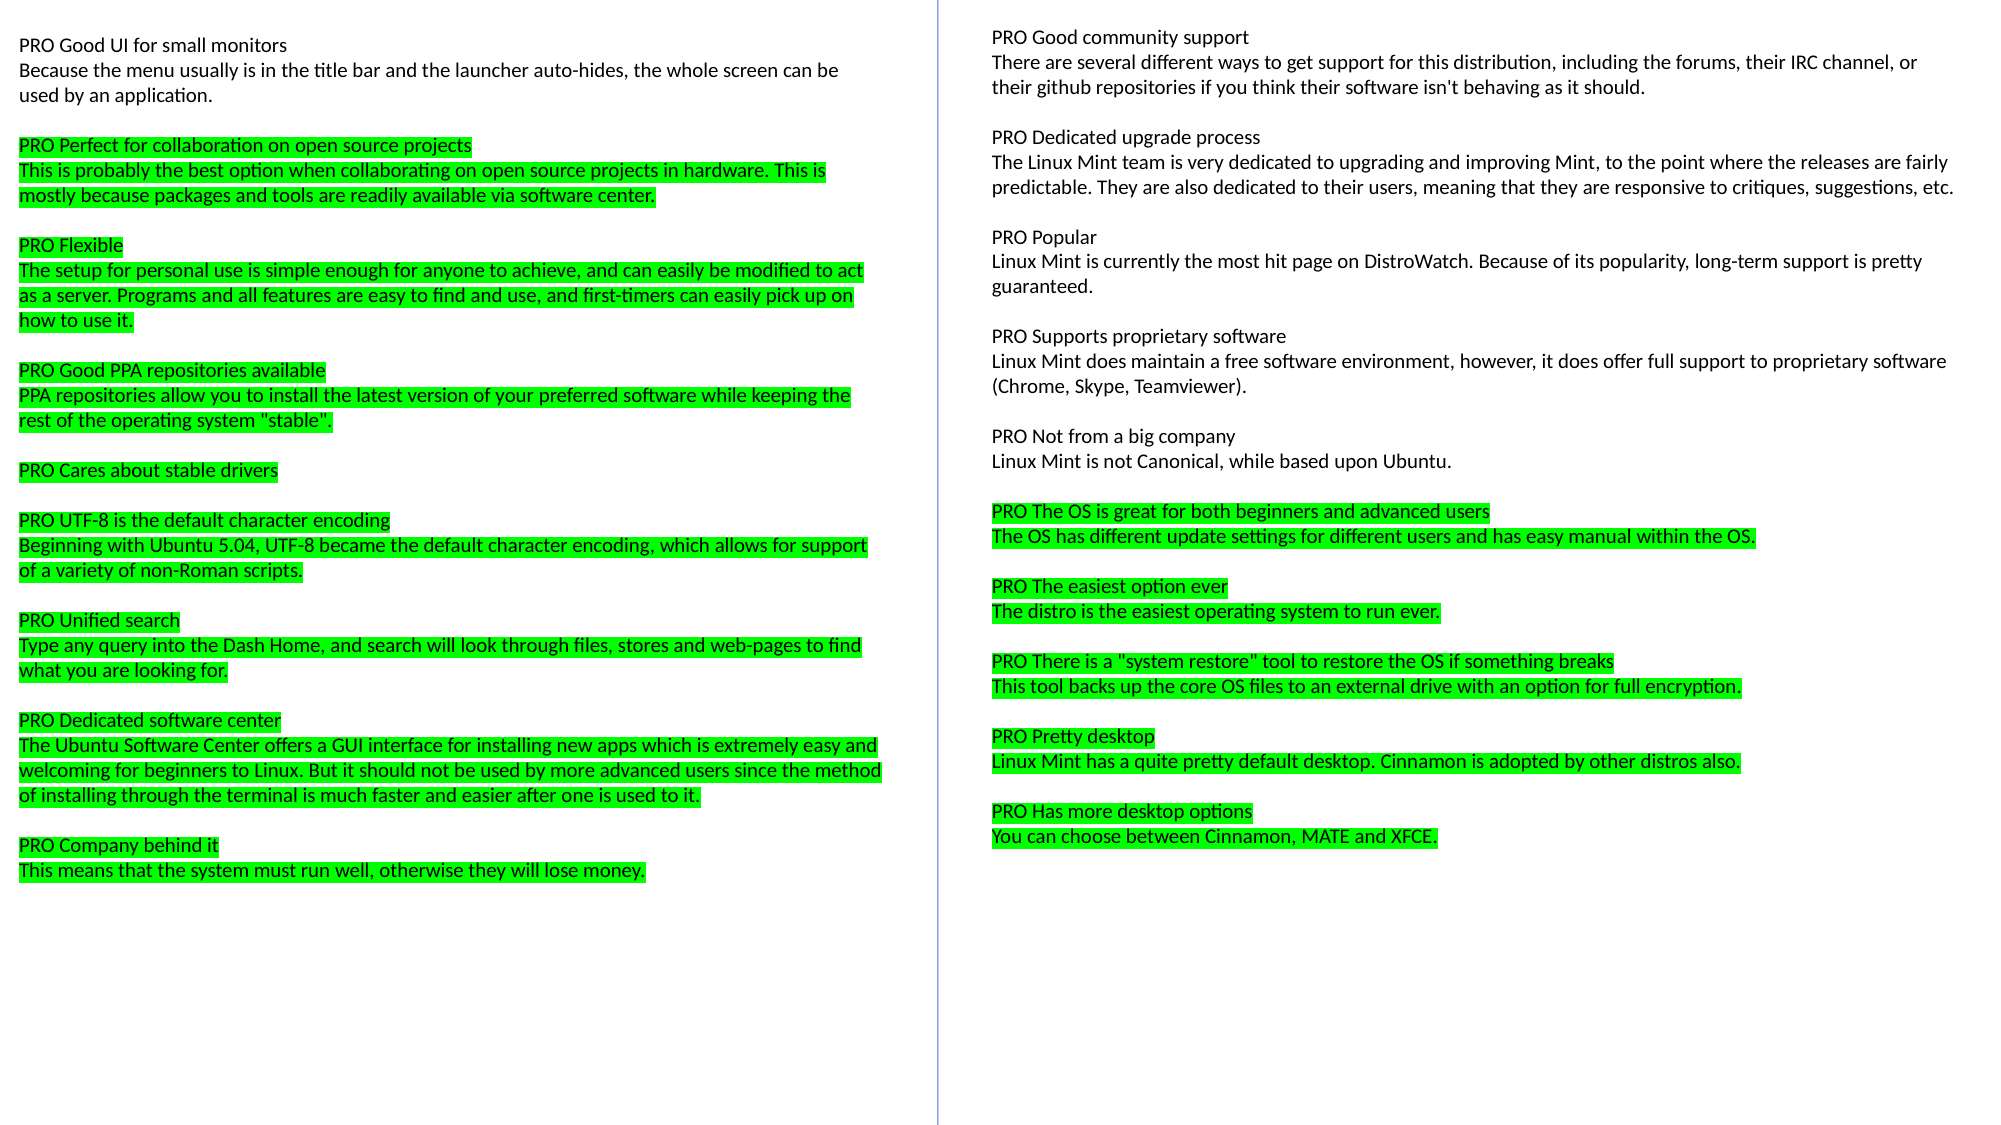

PRO Good community support
There are several different ways to get support for this distribution, including the forums, their IRC channel, or their github repositories if you think their software isn't behaving as it should.

PRO Dedicated upgrade process
The Linux Mint team is very dedicated to upgrading and improving Mint, to the point where the releases are fairly predictable. They are also dedicated to their users, meaning that they are responsive to critiques, suggestions, etc.

PRO Popular
Linux Mint is currently the most hit page on DistroWatch. Because of its popularity, long-term support is pretty guaranteed.

PRO Supports proprietary software
Linux Mint does maintain a free software environment, however, it does offer full support to proprietary software (Chrome, Skype, Teamviewer).

PRO Not from a big company
Linux Mint is not Canonical, while based upon Ubuntu.

PRO The OS is great for both beginners and advanced users
The OS has different update settings for different users and has easy manual within the OS.

PRO The easiest option ever
The distro is the easiest operating system to run ever.

PRO There is a "system restore" tool to restore the OS if something breaks
This tool backs up the core OS files to an external drive with an option for full encryption.

PRO Pretty desktop
Linux Mint has a quite pretty default desktop. Cinnamon is adopted by other distros also.

PRO Has more desktop options
You can choose between Cinnamon, MATE and XFCE.
PRO Good UI for small monitors
Because the menu usually is in the title bar and the launcher auto-hides, the whole screen can be used by an application.

PRO Perfect for collaboration on open source projects
This is probably the best option when collaborating on open source projects in hardware. This is mostly because packages and tools are readily available via software center.

PRO Flexible
The setup for personal use is simple enough for anyone to achieve, and can easily be modified to act as a server. Programs and all features are easy to find and use, and first-timers can easily pick up on how to use it.

PRO Good PPA repositories available
PPA repositories allow you to install the latest version of your preferred software while keeping the rest of the operating system "stable".

PRO Cares about stable drivers

PRO UTF-8 is the default character encoding
Beginning with Ubuntu 5.04, UTF-8 became the default character encoding, which allows for support of a variety of non-Roman scripts.

PRO Unified search
Type any query into the Dash Home, and search will look through files, stores and web-pages to find what you are looking for.

PRO Dedicated software center
The Ubuntu Software Center offers a GUI interface for installing new apps which is extremely easy and welcoming for beginners to Linux. But it should not be used by more advanced users since the method of installing through the terminal is much faster and easier after one is used to it.

PRO Company behind it
This means that the system must run well, otherwise they will lose money.